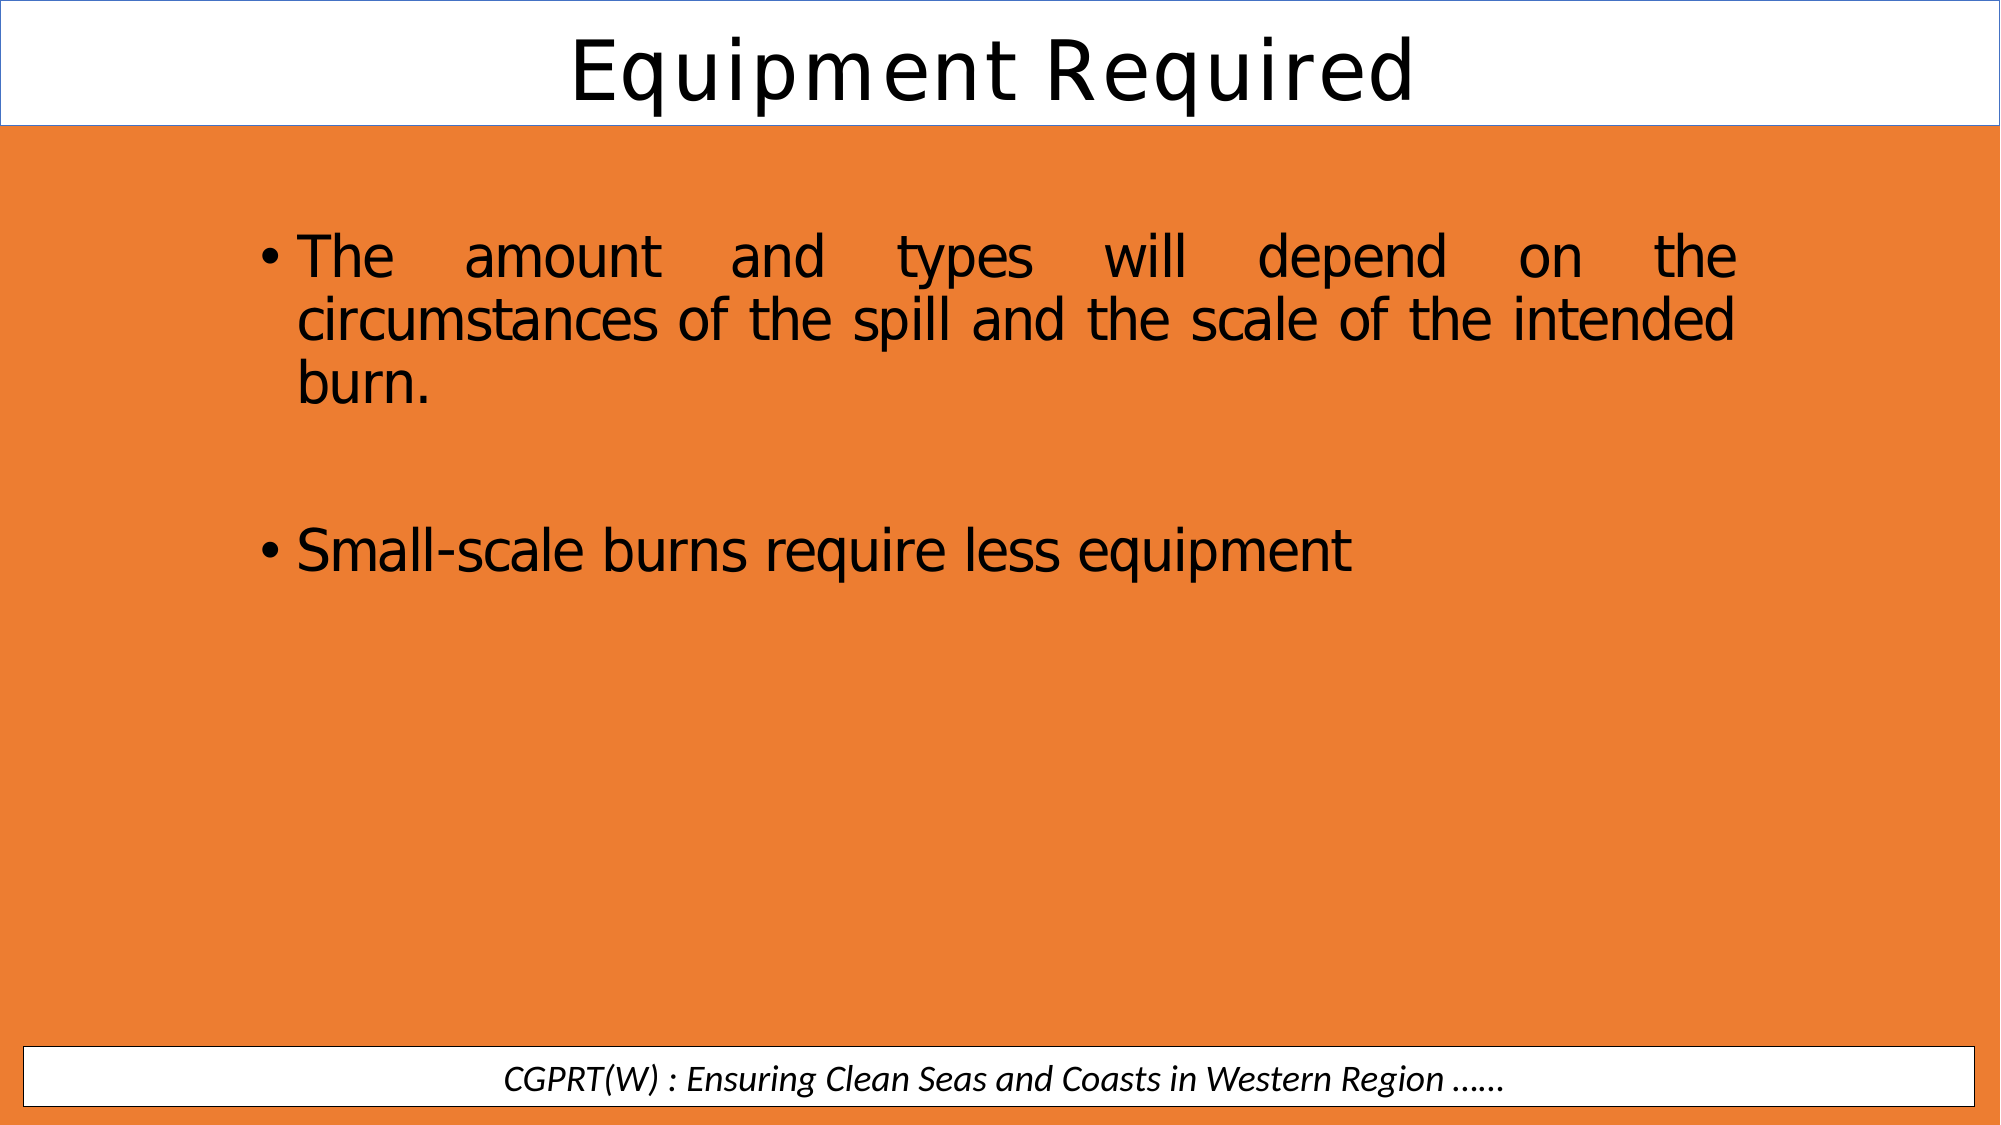

Equipment Required
The amount and types will depend on the circumstances of the spill and the scale of the intended burn.

Small-scale burns require less equipment
 CGPRT(W) : Ensuring Clean Seas and Coasts in Western Region ……